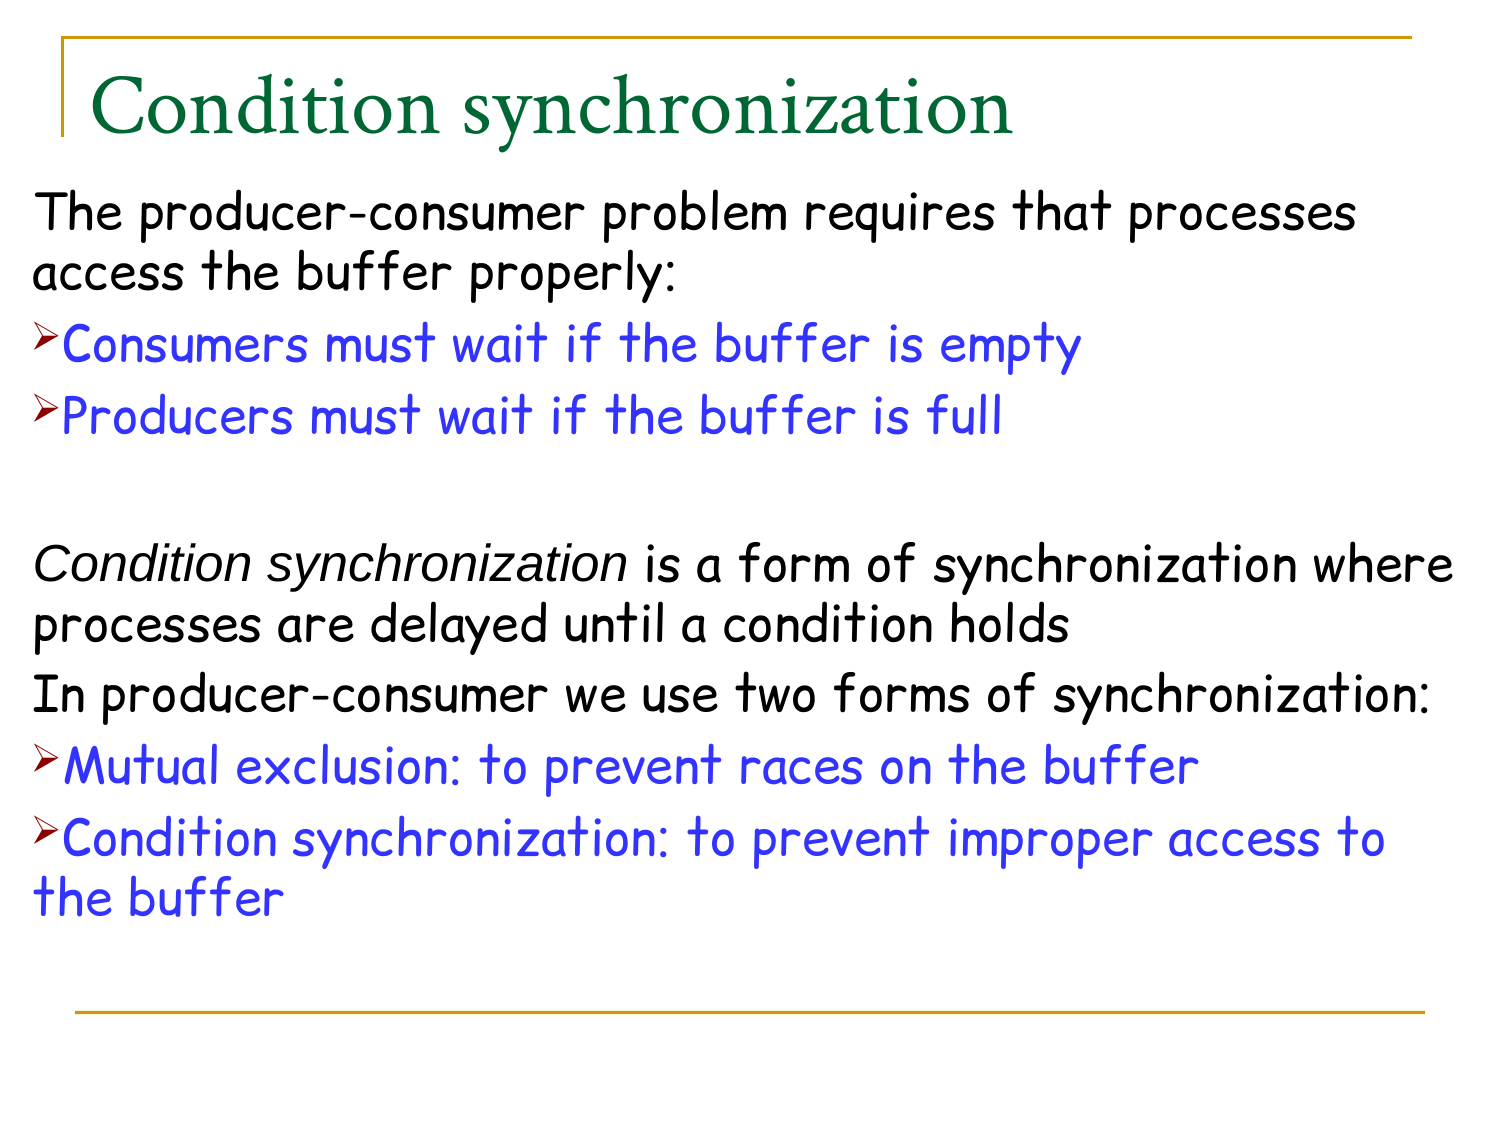

# Condition synchronization
The producer-consumer problem requires that processes
access the buffer properly:
Consumers must wait if the buffer is empty
Producers must wait if the buffer is full

Condition synchronization is a form of synchronization where processes are delayed until a condition holds
In producer-consumer we use two forms of synchronization:
Mutual exclusion: to prevent races on the buffer
Condition synchronization: to prevent improper access to the buffer